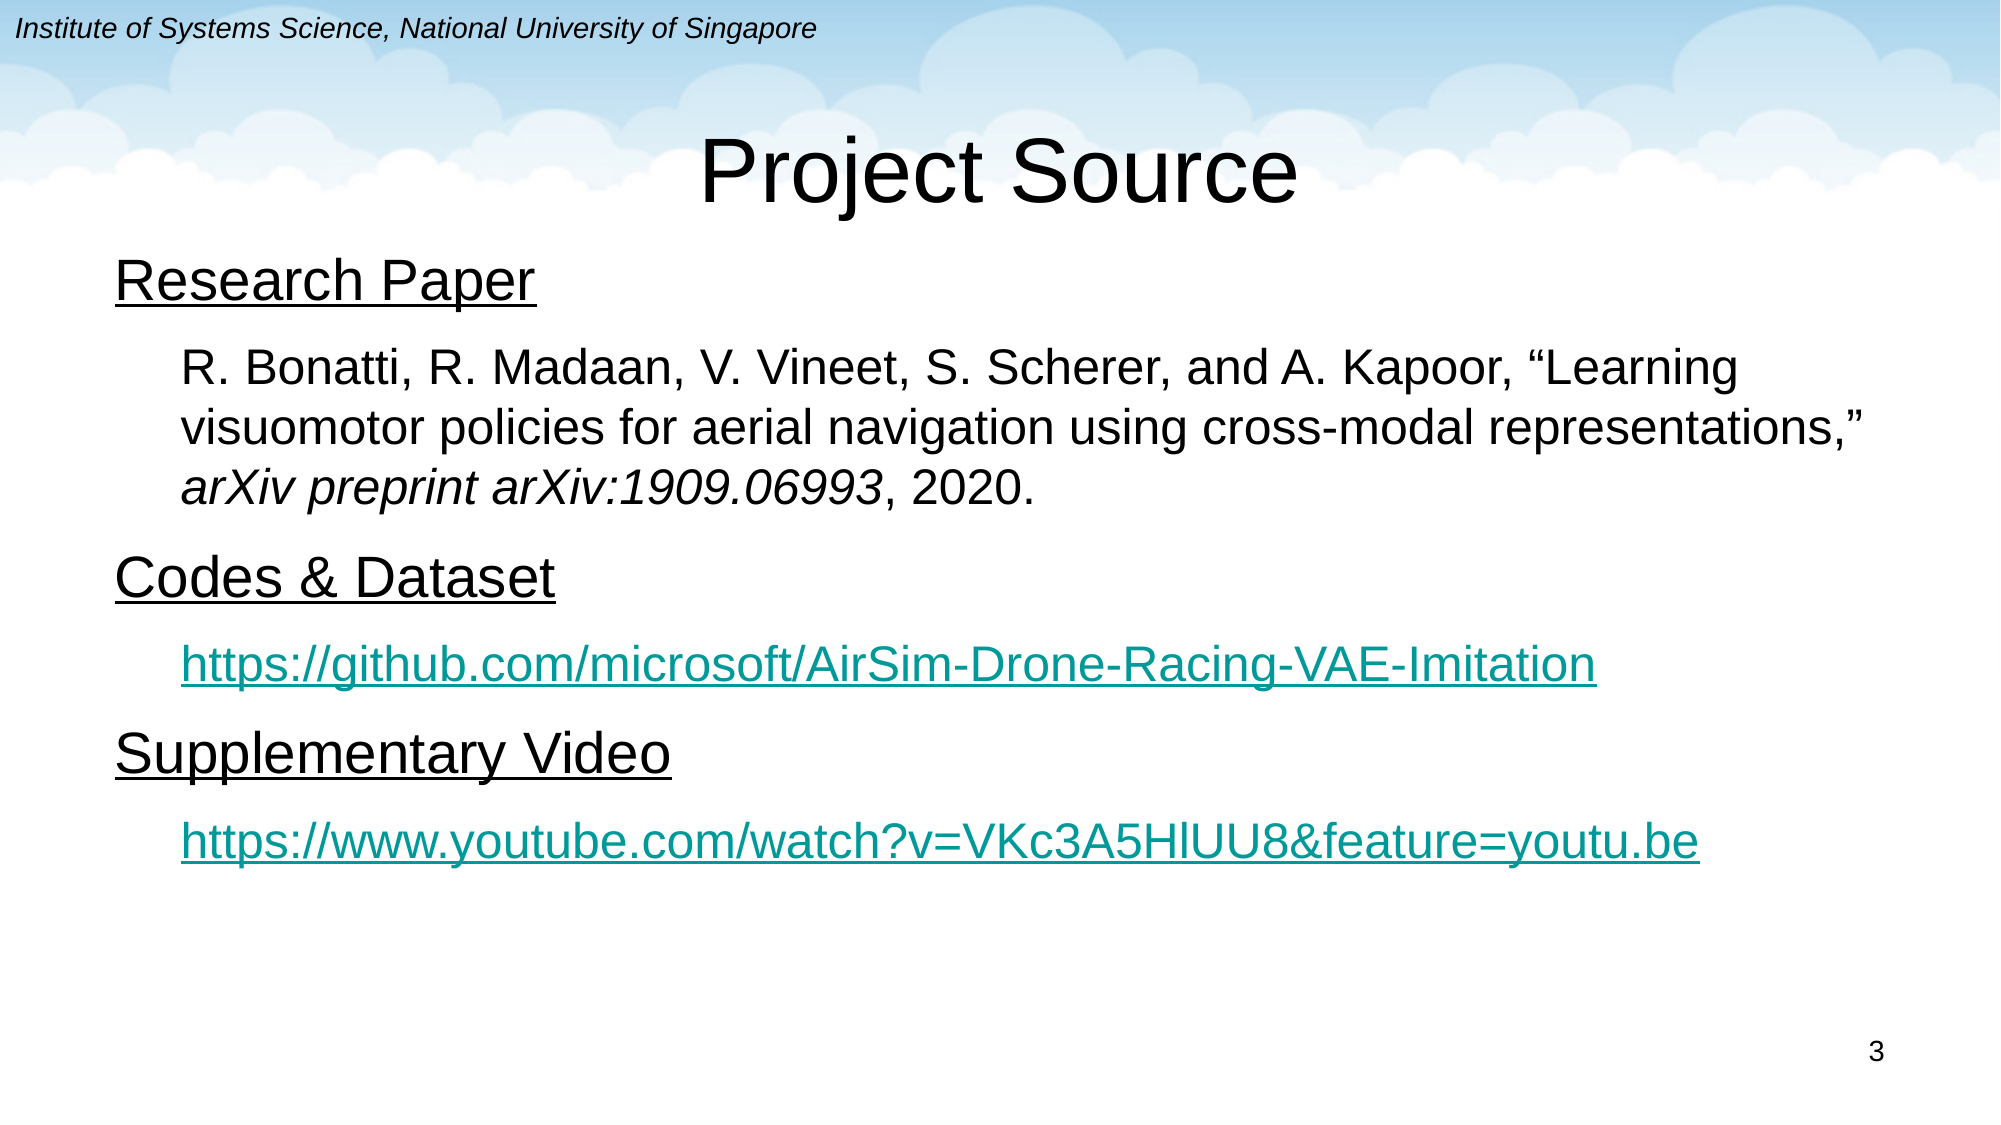

Institute of Systems Science, National University of Singapore
# Project Source
Research Paper
R. Bonatti, R. Madaan, V. Vineet, S. Scherer, and A. Kapoor, “Learning visuomotor policies for aerial navigation using cross-modal representations,” arXiv preprint arXiv:1909.06993, 2020.
Codes & Dataset
https://github.com/microsoft/AirSim-Drone-Racing-VAE-Imitation
Supplementary Video
https://www.youtube.com/watch?v=VKc3A5HlUU8&feature=youtu.be

3